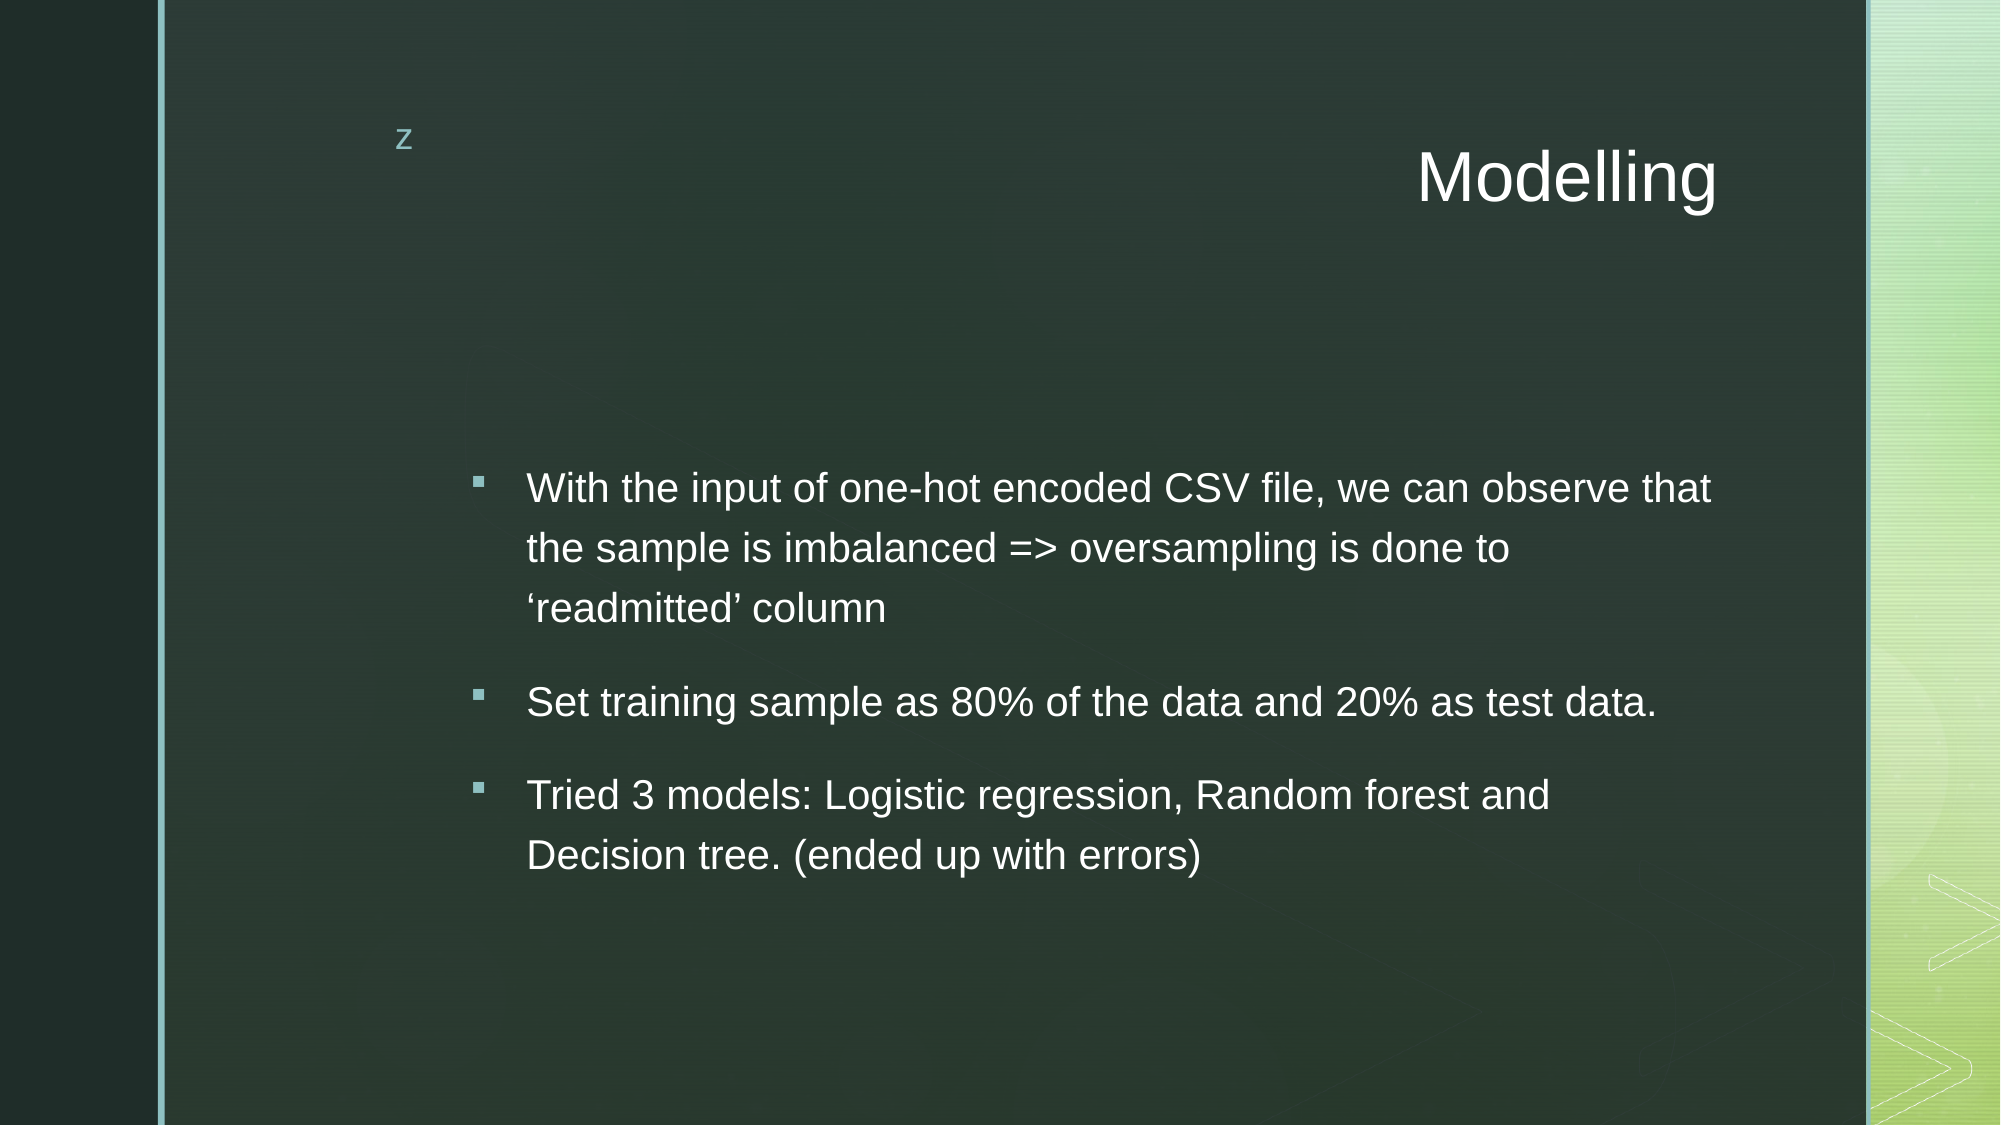

# Modelling
With the input of one-hot encoded CSV file, we can observe that the sample is imbalanced => oversampling is done to ‘readmitted’ column
Set training sample as 80% of the data and 20% as test data.
Tried 3 models: Logistic regression, Random forest and Decision tree. (ended up with errors)